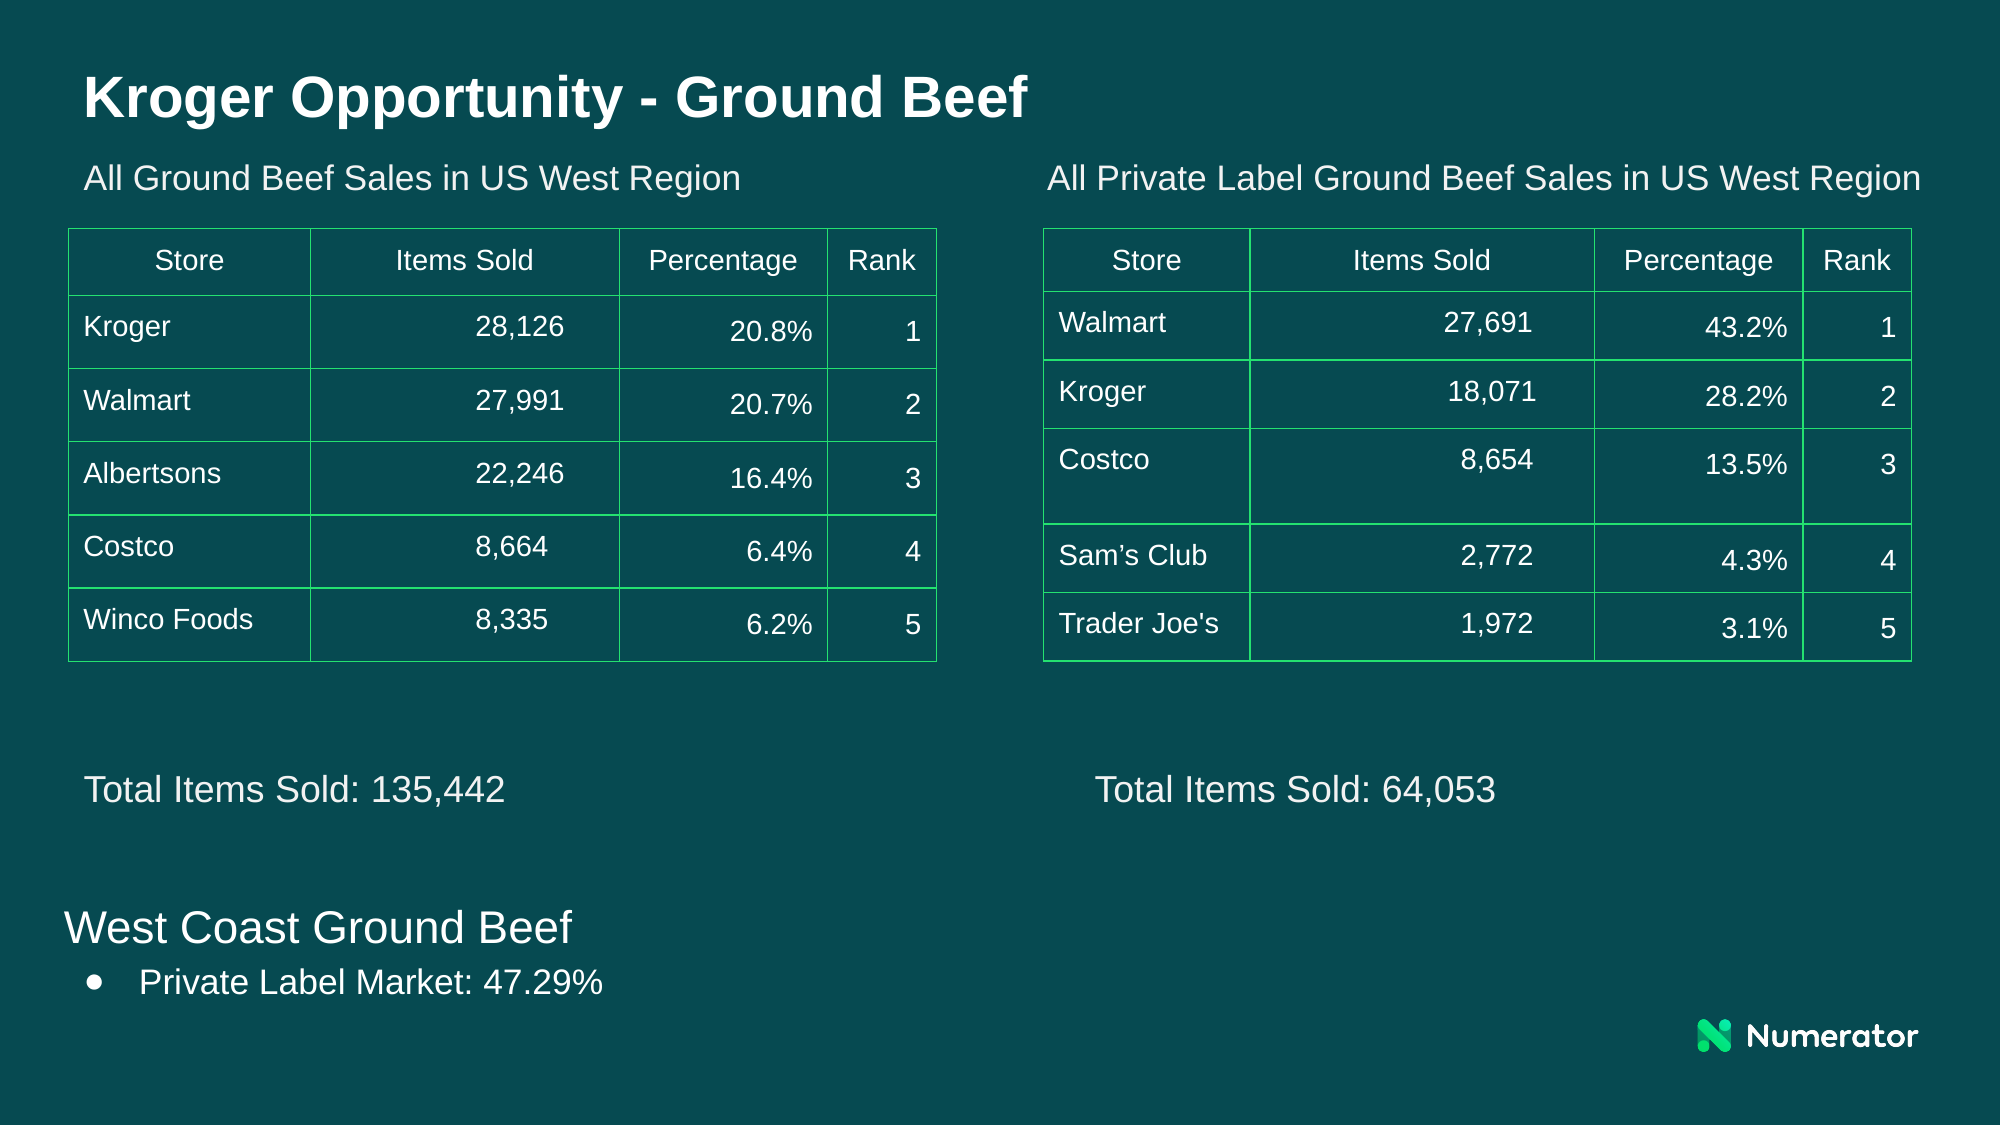

Kroger Opportunity - Ground Beef
All Ground Beef Sales in US West Region

All Private Label Ground Beef Sales in US West Region

| Store | Items Sold | Percentage | Rank |
| --- | --- | --- | --- |
| Kroger | 28,126 | 20.8% | 1 |
| Walmart | 27,991 | 20.7% | 2 |
| Albertsons | 22,246 | 16.4% | 3 |
| Costco | 8,664 | 6.4% | 4 |
| Winco Foods | 8,335 | 6.2% | 5 |
| Store | Items Sold | Percentage | Rank |
| --- | --- | --- | --- |
| Walmart | 27,691 | 43.2% | 1 |
| Kroger | 18,071 | 28.2% | 2 |
| Costco | 8,654 | 13.5% | 3 |
| Sam’s Club | 2,772 | 4.3% | 4 |
| Trader Joe's | 1,972 | 3.1% | 5 |
Total Items Sold: 135,442
Total Items Sold: 64,053
West Coast Ground Beef
Private Label Market: 47.29%